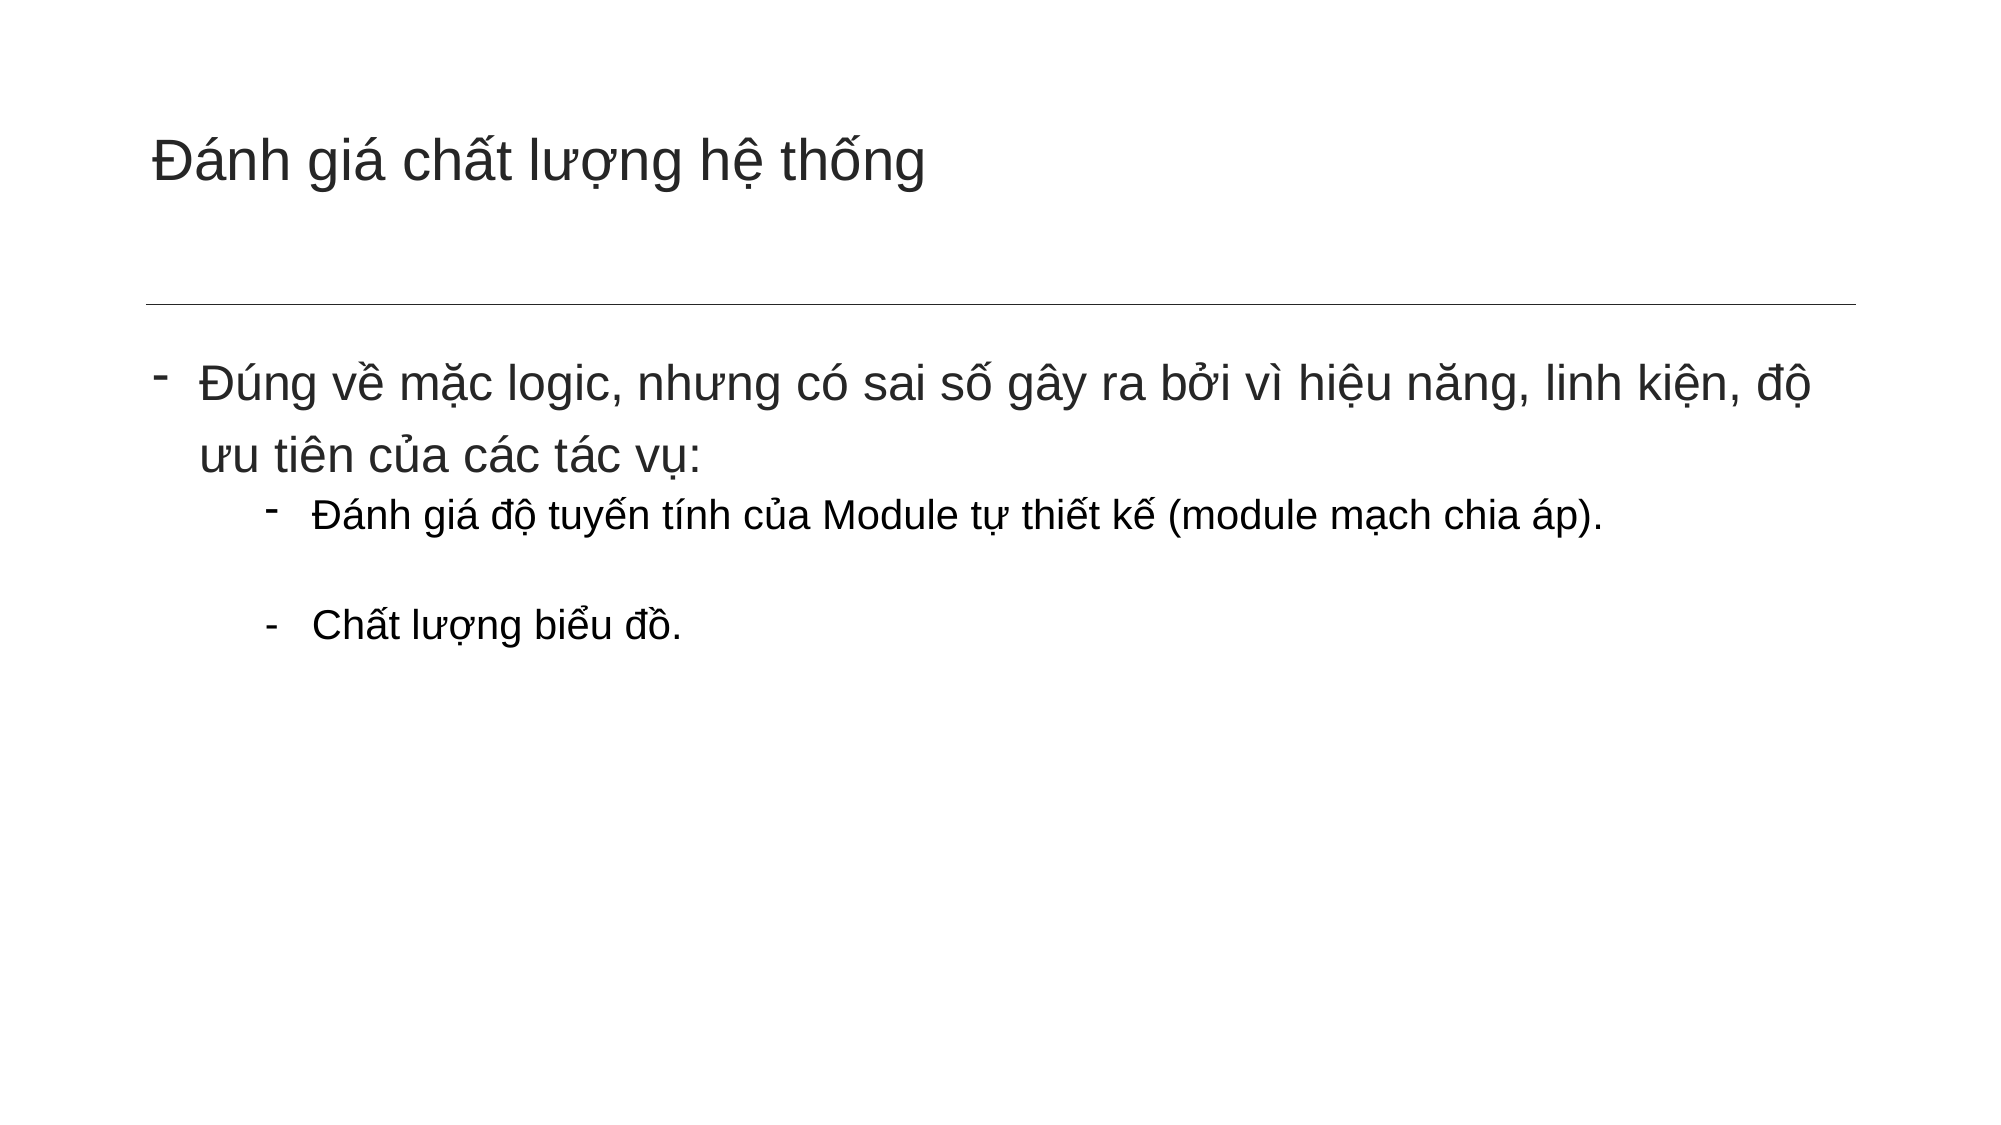

# Đánh giá chất lượng hệ thống

Đúng về mặc logic, nhưng có sai số gây ra bởi vì hiệu năng, linh kiện, độ ưu tiên của các tác vụ:
Đánh giá độ tuyến tính của Module tự thiết kế (module mạch chia áp).

Chất lượng biểu đồ.